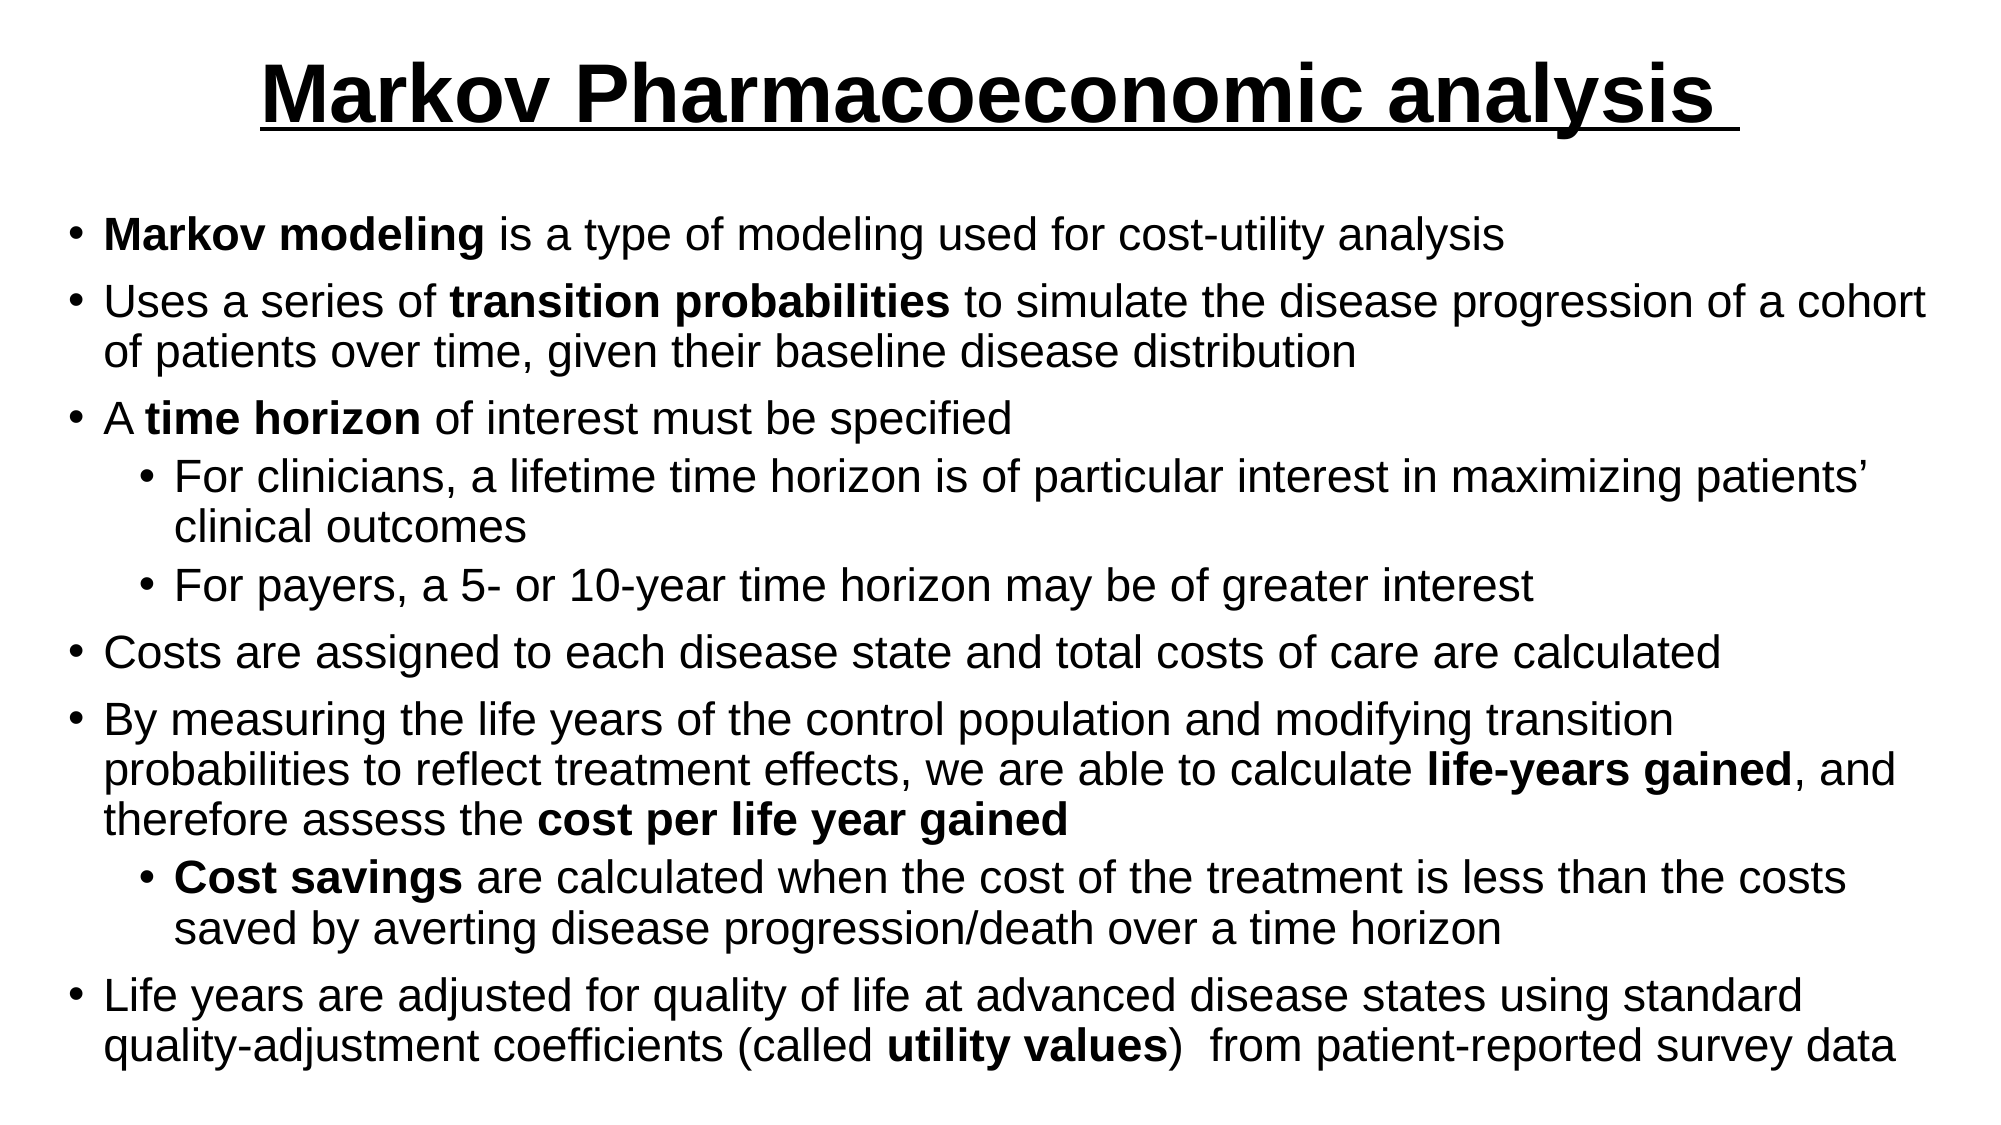

# Markov Pharmacoeconomic analysis
Markov modeling is a type of modeling used for cost-utility analysis
Uses a series of transition probabilities to simulate the disease progression of a cohort of patients over time, given their baseline disease distribution
A time horizon of interest must be specified
For clinicians, a lifetime time horizon is of particular interest in maximizing patients’ clinical outcomes
For payers, a 5- or 10-year time horizon may be of greater interest
Costs are assigned to each disease state and total costs of care are calculated
By measuring the life years of the control population and modifying transition probabilities to reflect treatment effects, we are able to calculate life-years gained, and therefore assess the cost per life year gained
Cost savings are calculated when the cost of the treatment is less than the costs saved by averting disease progression/death over a time horizon
Life years are adjusted for quality of life at advanced disease states using standard quality-adjustment coefficients (called utility values)  from patient-reported survey data